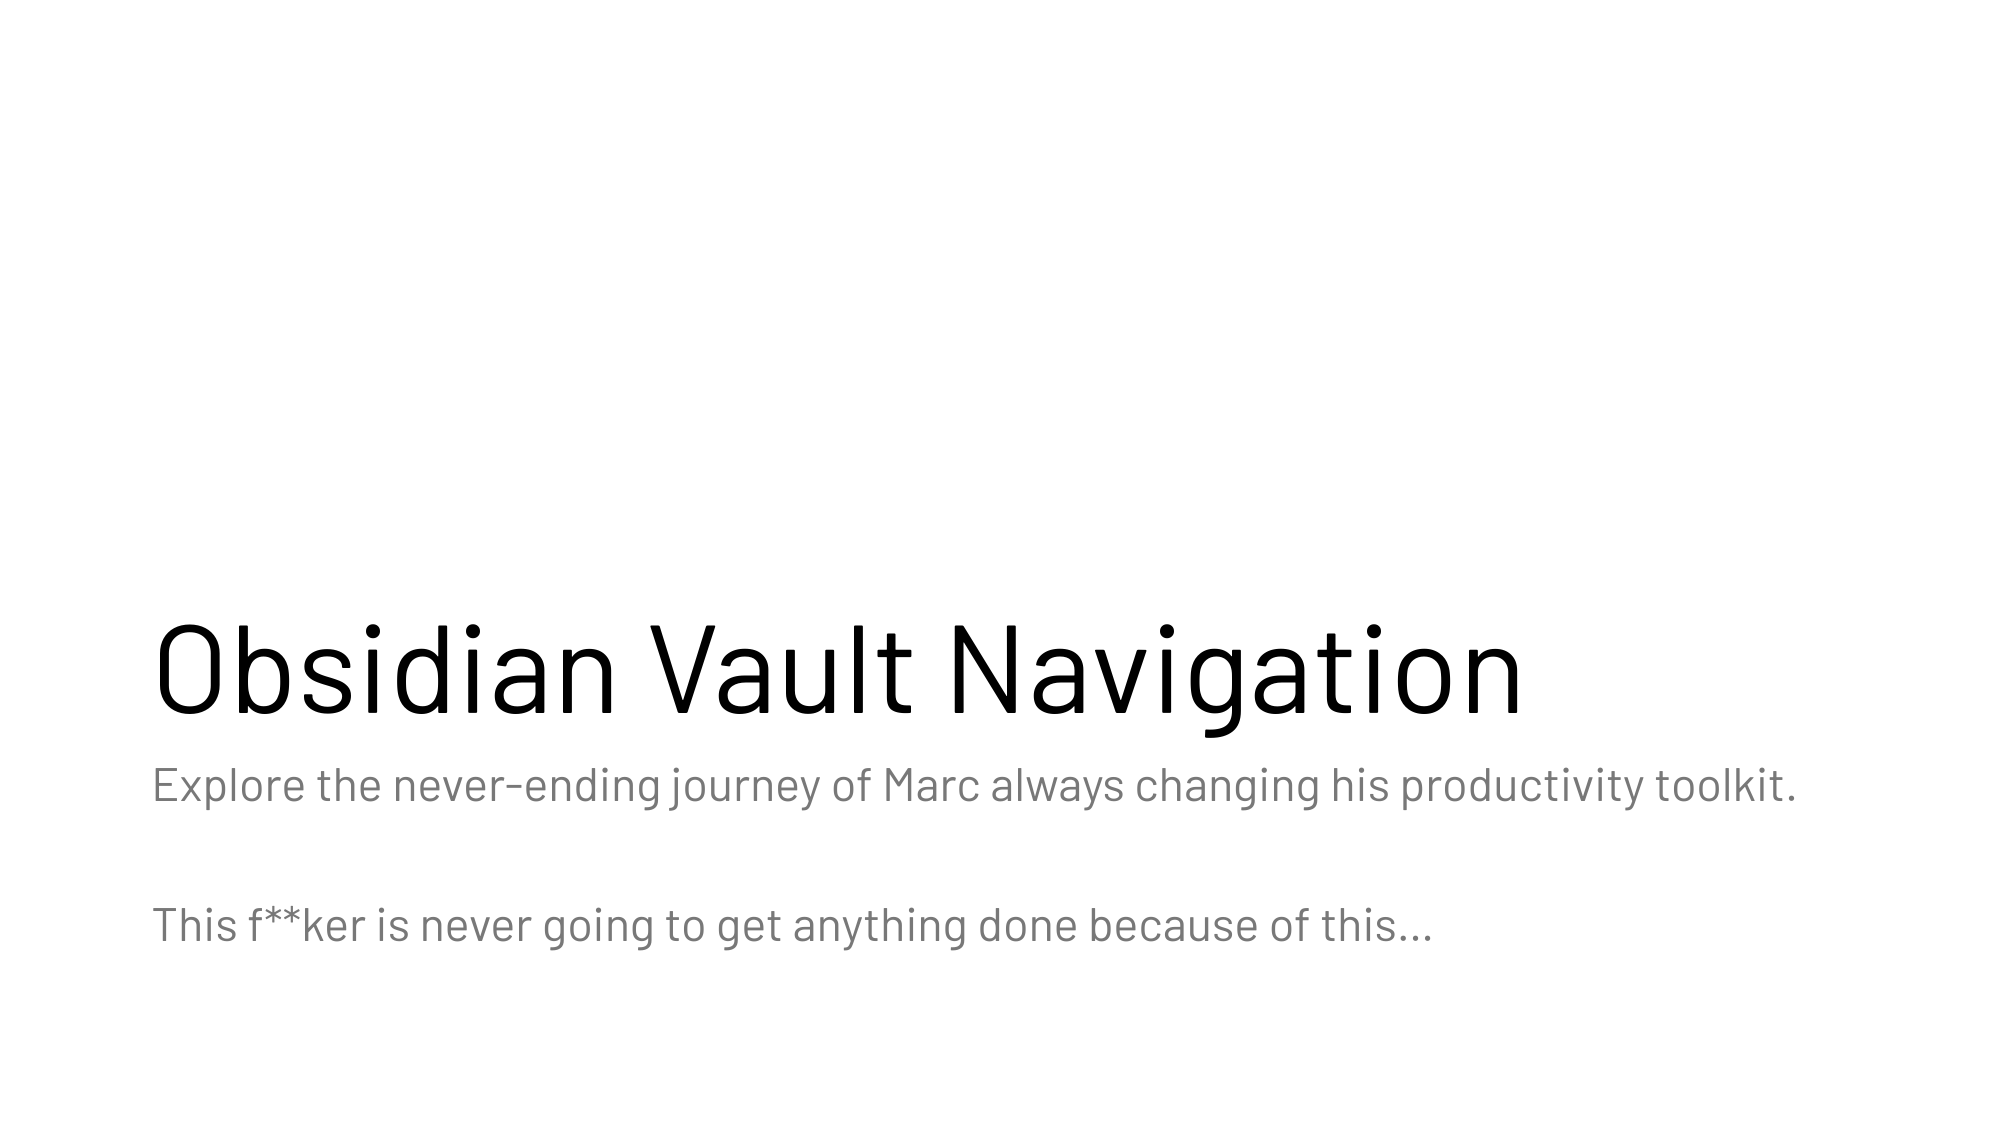

# Obsidian Vault Navigation
Explore the never-ending journey of Marc always changing his productivity toolkit.

This f**ker is never going to get anything done because of this…